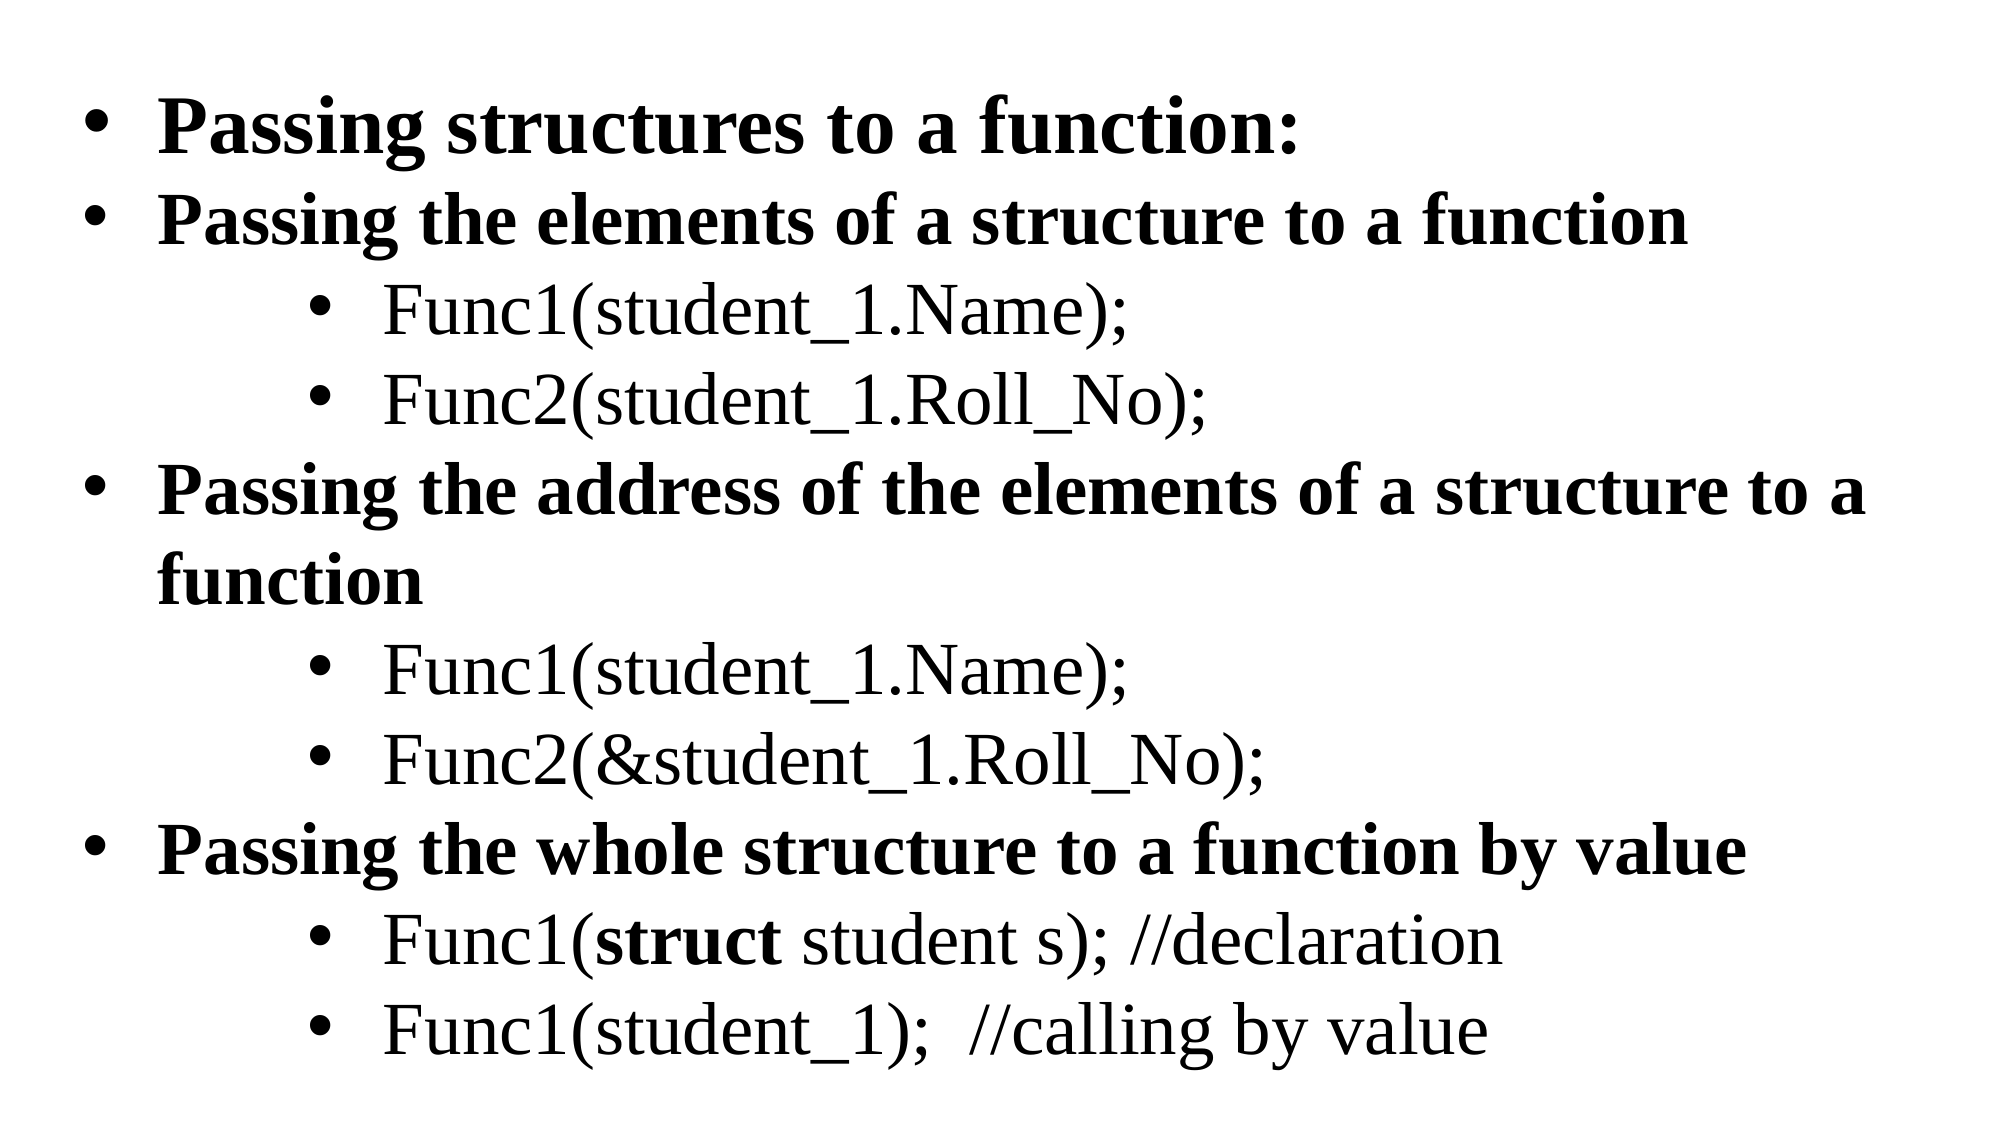

Passing structures to a function:
Passing the elements of a structure to a function
Func1(student_1.Name);
Func2(student_1.Roll_No);
Passing the address of the elements of a structure to a function
Func1(student_1.Name);
Func2(&student_1.Roll_No);
Passing the whole structure to a function by value
Func1(struct student s); //declaration
Func1(student_1);  //calling by value